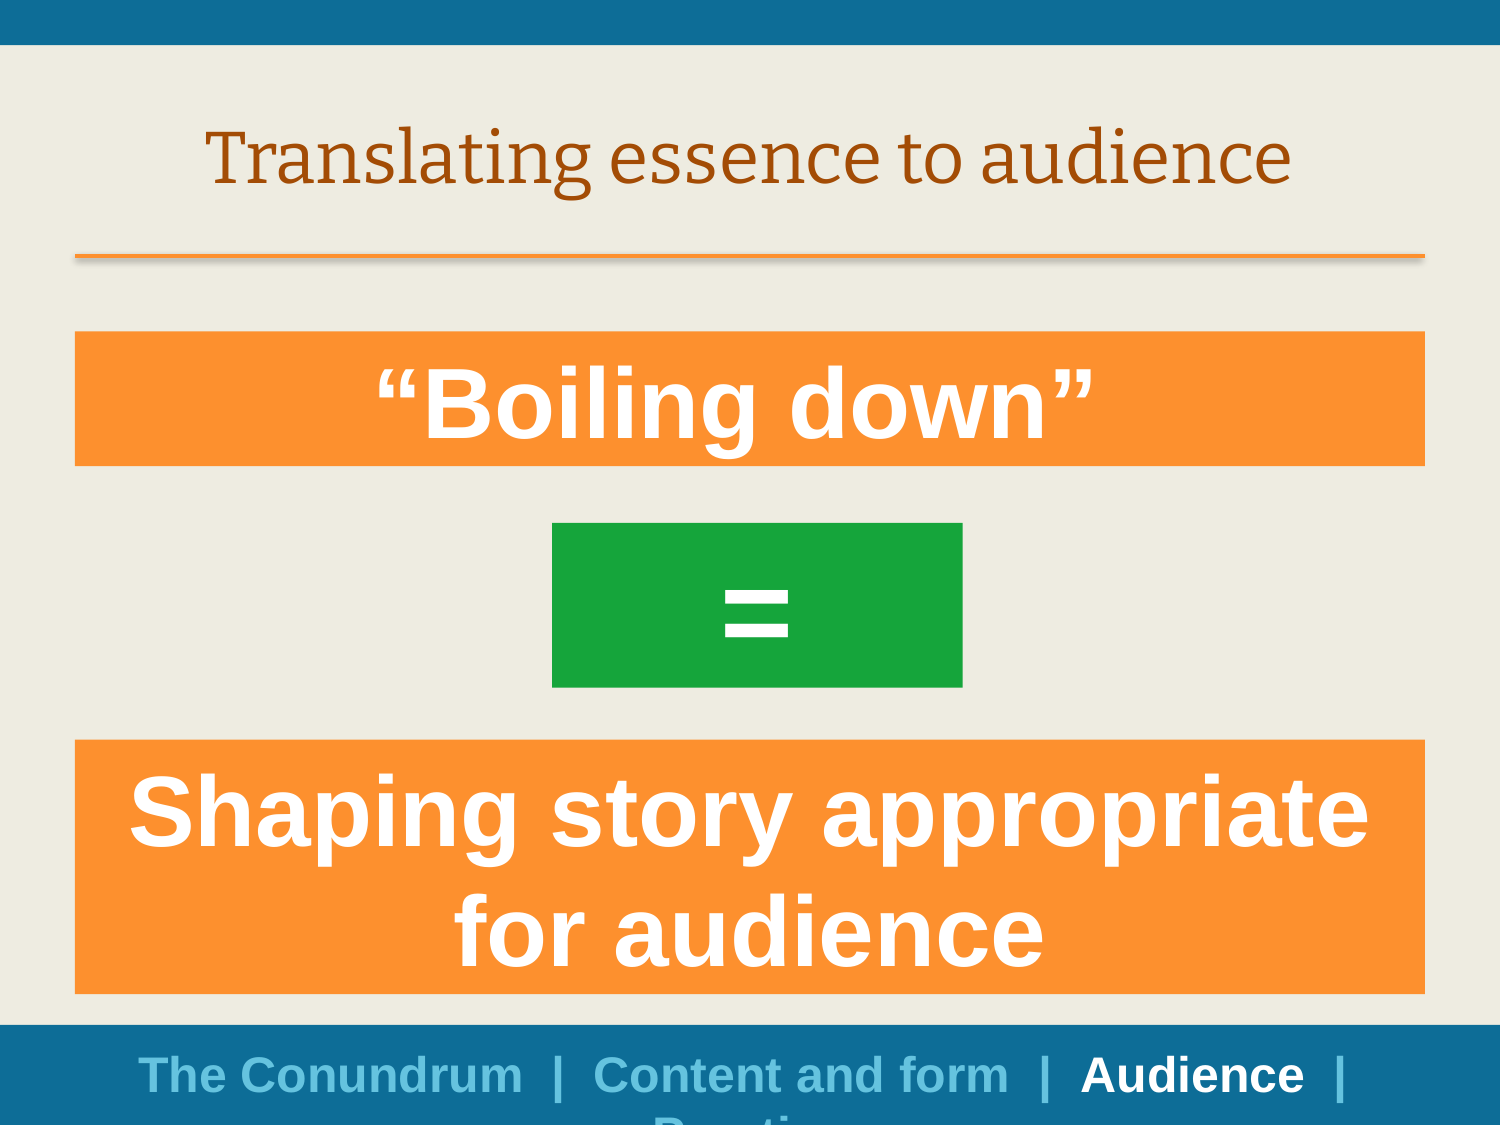

# Translating essence to audience
“Boiling down”
=
Shaping story appropriate for audience
The Conundrum  |  Content and form  |  Audience  |  Practice